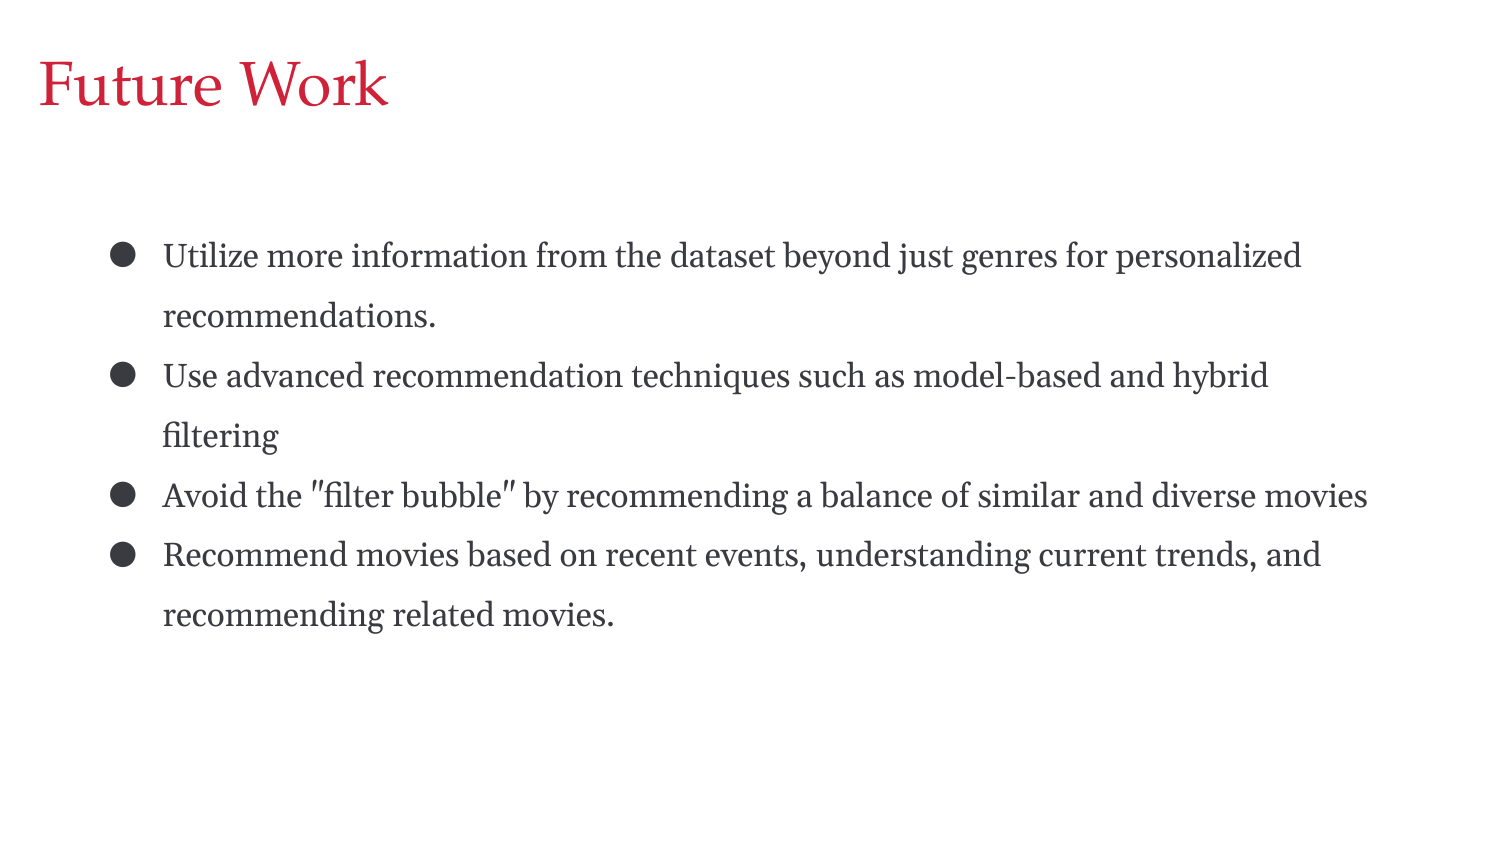

# Future Work

Utilize more information from the dataset beyond just genres for personalized recommendations.
Use advanced recommendation techniques such as model-based and hybrid filtering
Avoid the "filter bubble" by recommending a balance of similar and diverse movies
Recommend movies based on recent events, understanding current trends, and recommending related movies.